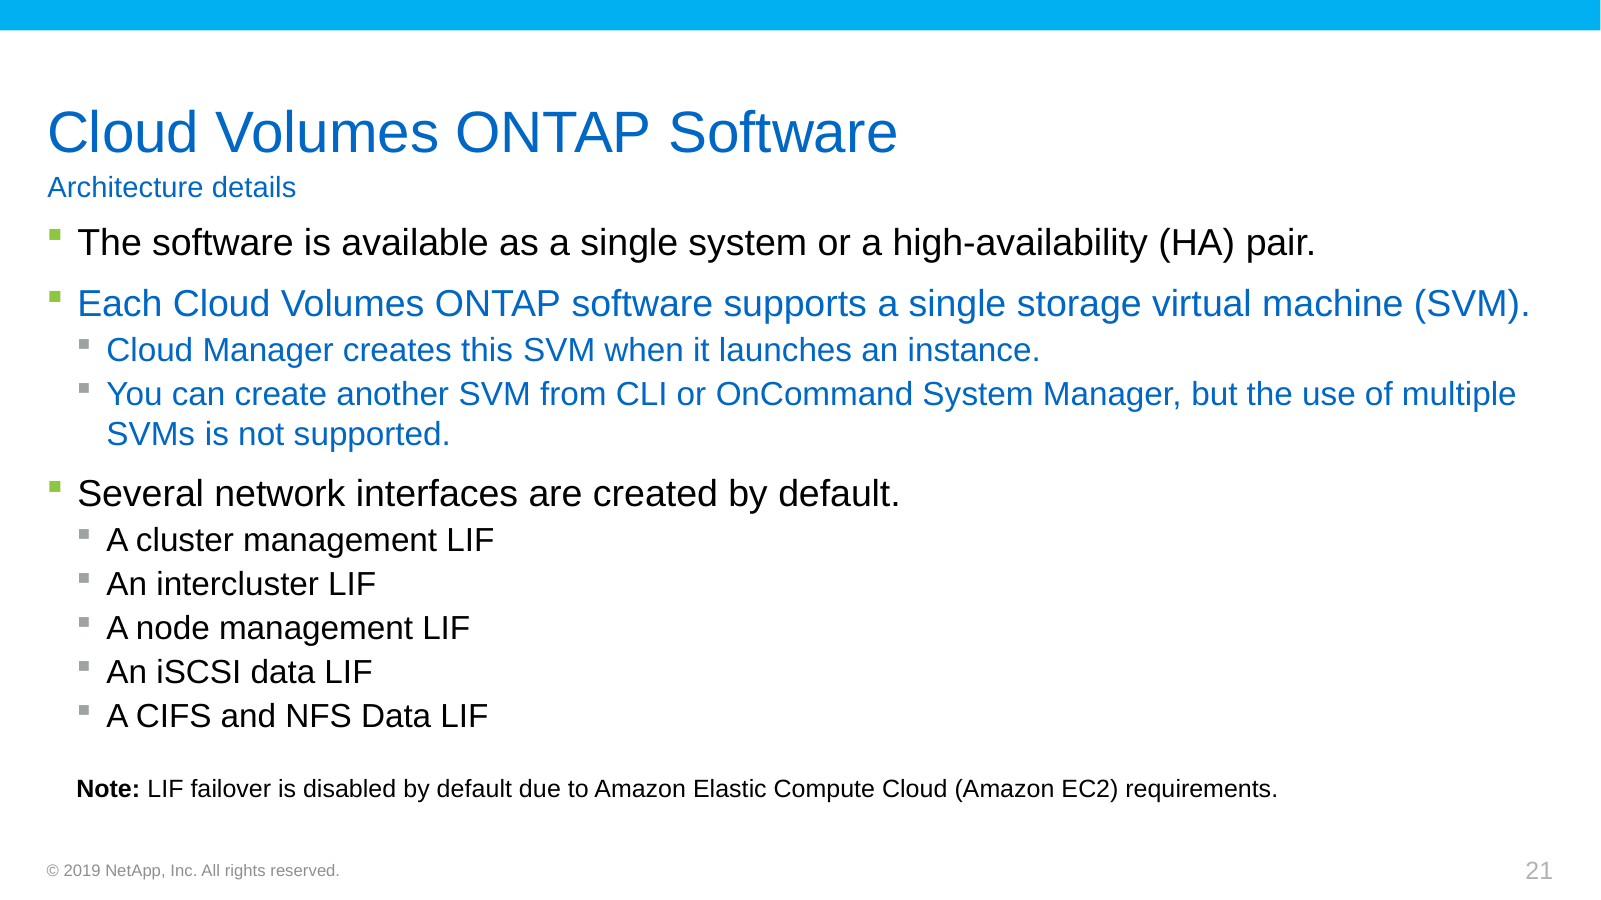

# Cloud Volumes ONTAP Software
Architecture details
The software is available as a single system or a high-availability (HA) pair.
Each Cloud Volumes ONTAP software supports a single storage virtual machine (SVM).
Cloud Manager creates this SVM when it launches an instance.
You can create another SVM from CLI or OnCommand System Manager, but the use of multiple SVMs is not supported.
Several network interfaces are created by default.
A cluster management LIF
An intercluster LIF
A node management LIF
An iSCSI data LIF
A CIFS and NFS Data LIF

Note: LIF failover is disabled by default due to Amazon Elastic Compute Cloud (Amazon EC2) requirements.
© 2019 NetApp, Inc. All rights reserved.
21